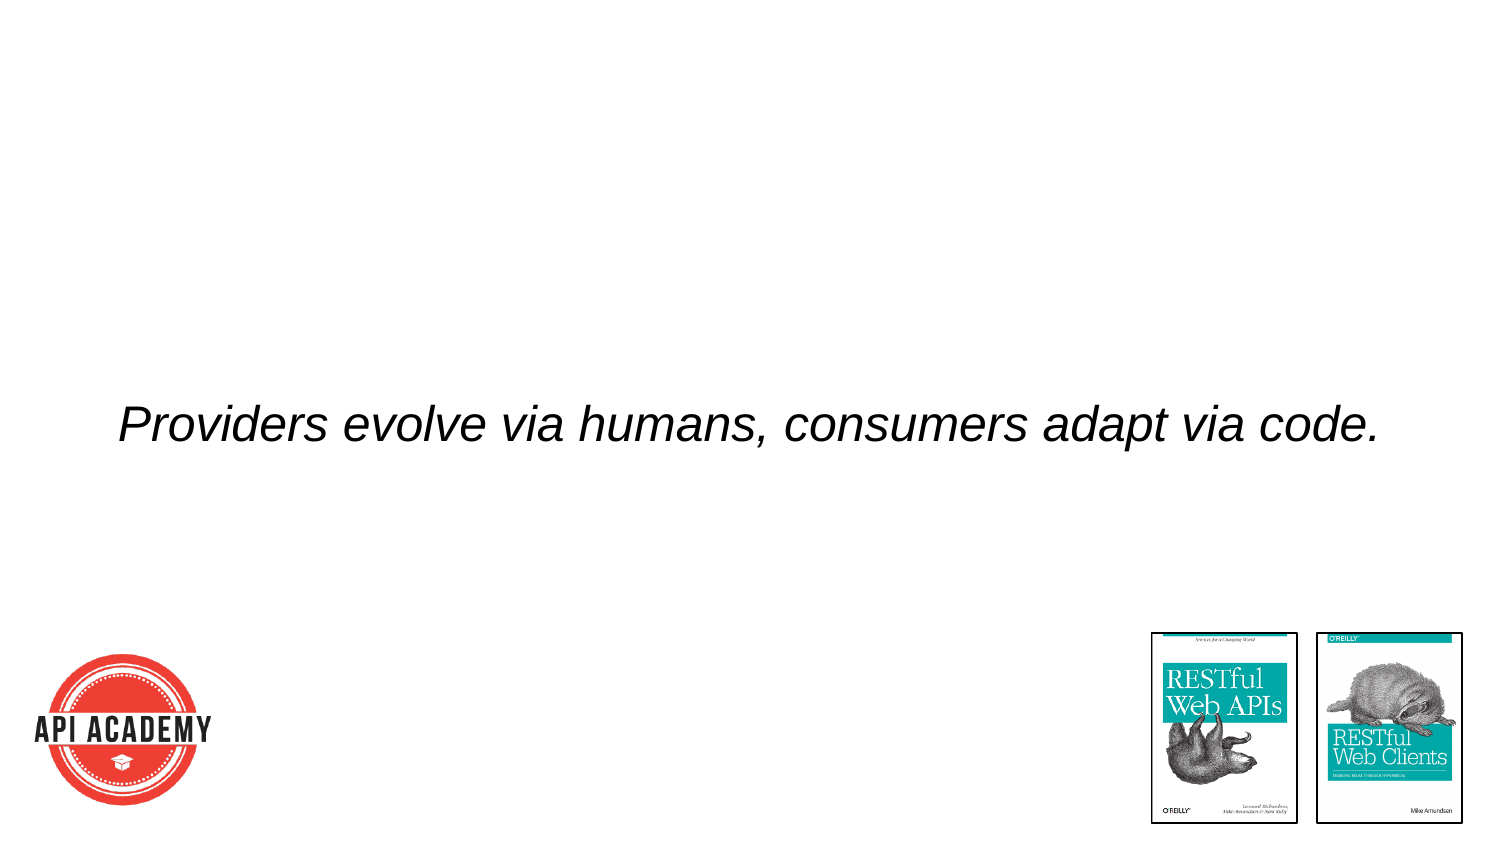

# Providers evolve via humans, consumers adapt via code.